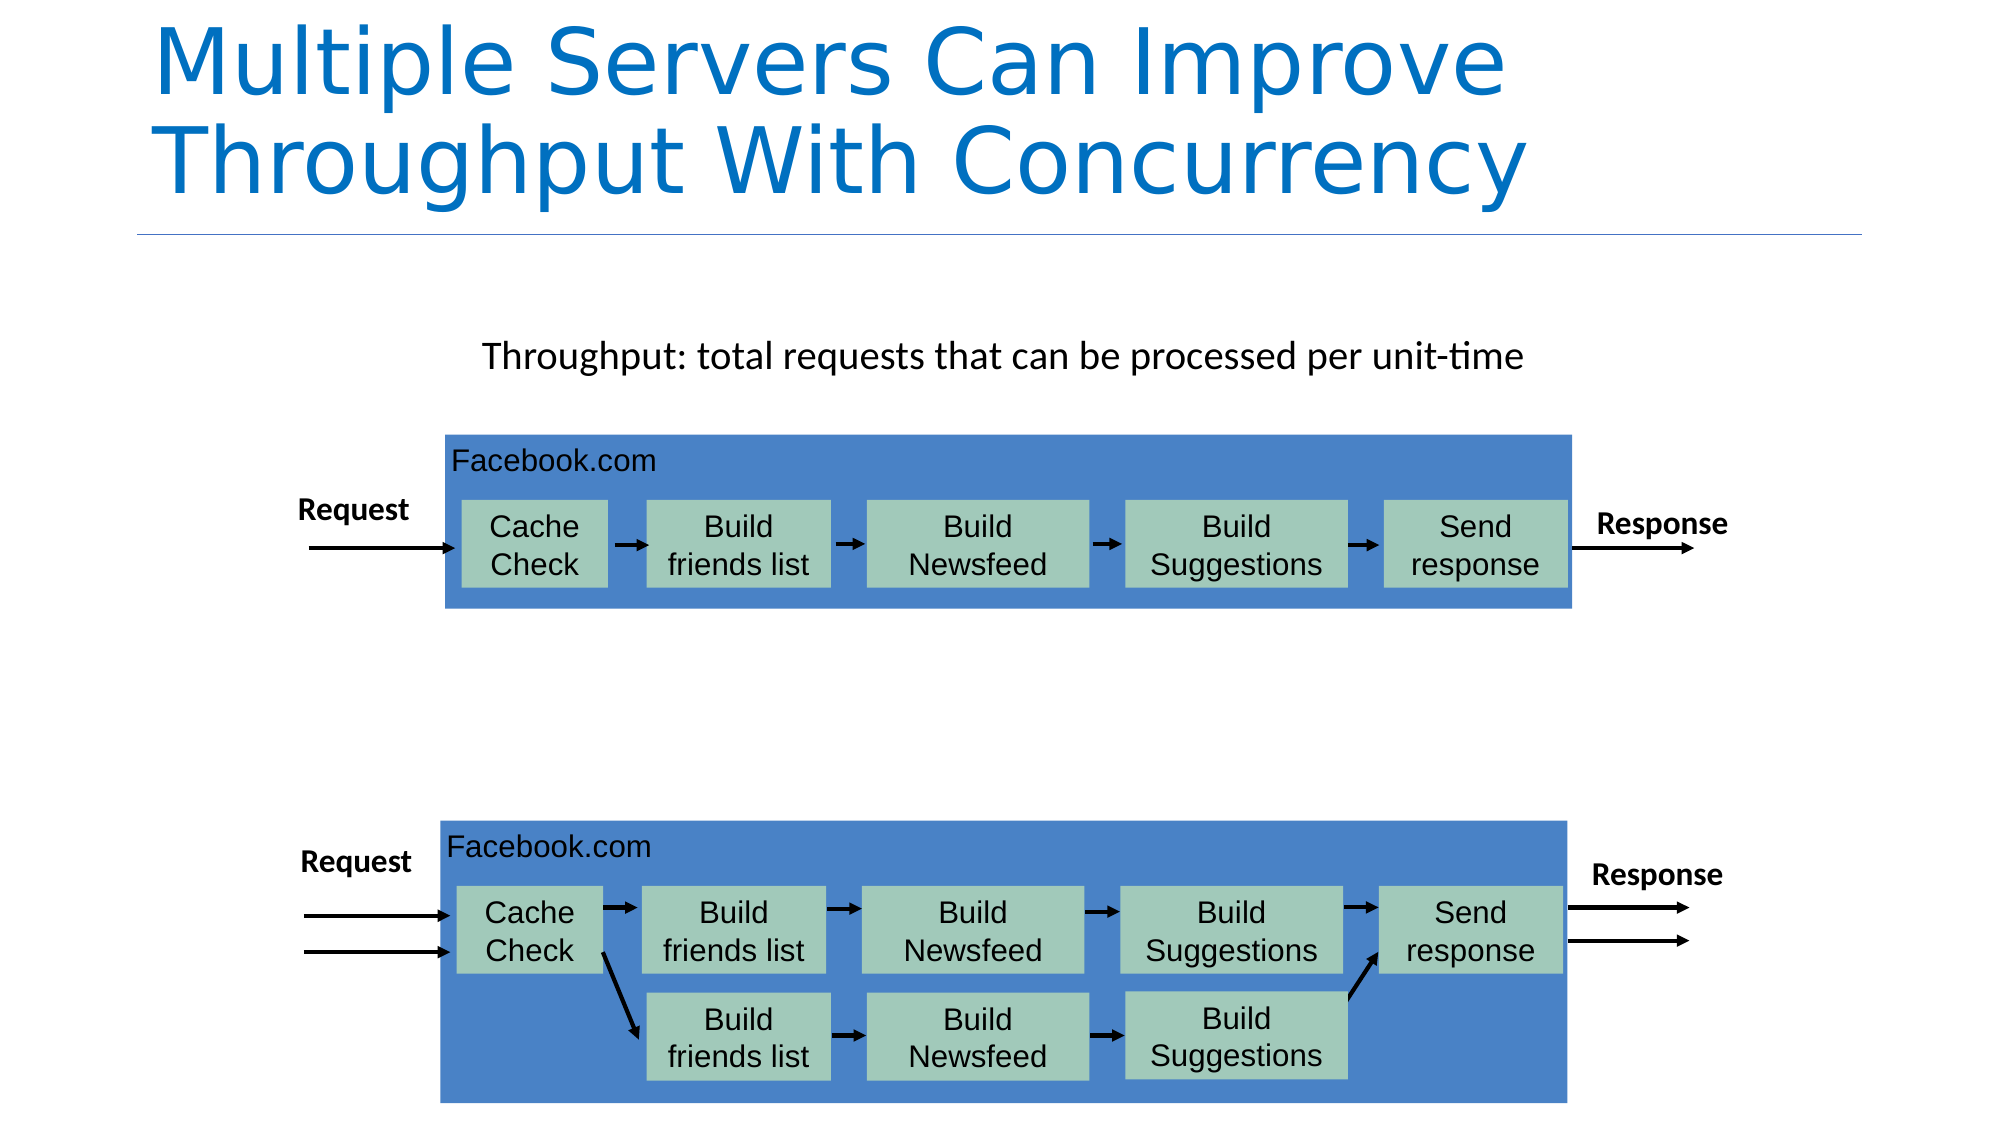

# Multiple Servers Can Improve Throughput With Concurrency

Throughput: total requests that can be processed per unit-time
Facebook.com
Request
Response
Cache Check
Build friends list
Build Newsfeed
Build Suggestions
Send response

Facebook.com
Request
Response
Cache Check
Build friends list
Build Newsfeed
Build Suggestions
Send response

Build Suggestions
Build friends list
Build Newsfeed